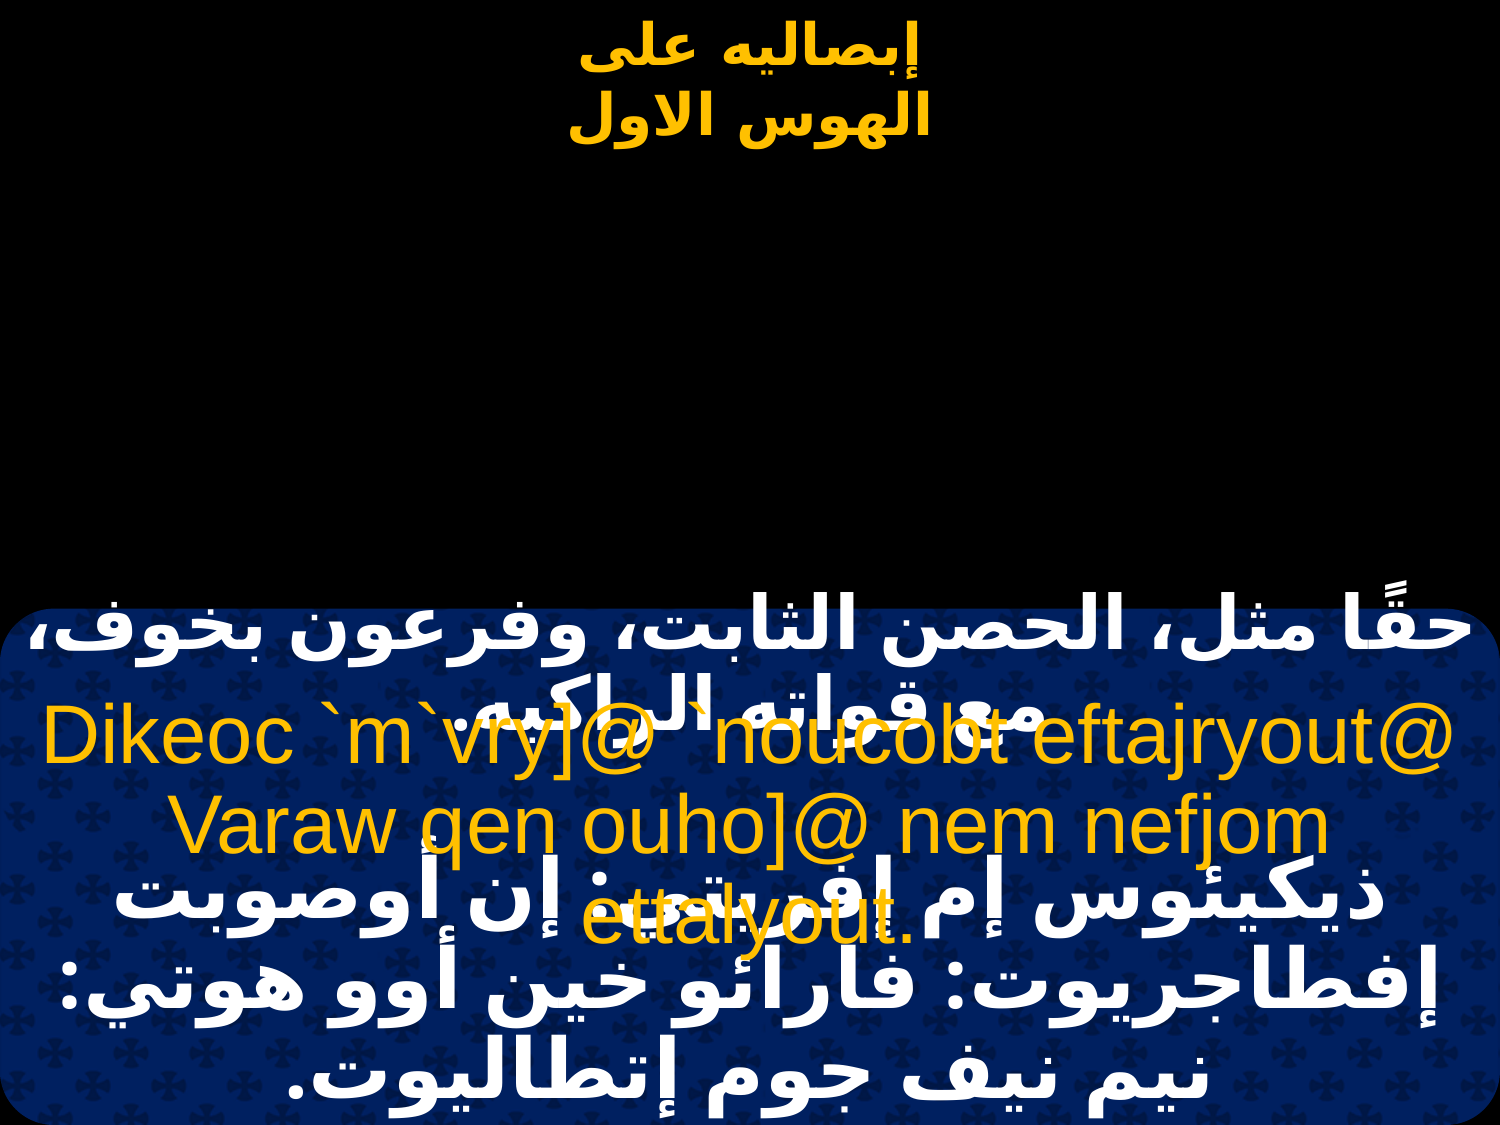

#
حقًا مثل، الحصن الثابت، وفرعون بخوف، مع قواته الراكبه.
Dikeoc `m`vry]@ `noucobt eftajryout@ Varaw qen ouho]@ nem nefjom ettalyout.
ذيكيئوس إم إفريتي: إن أوصوبت إفطاجريوت: فارائو خين أوو هوتي: نيم نيف جوم إتطاليوت.